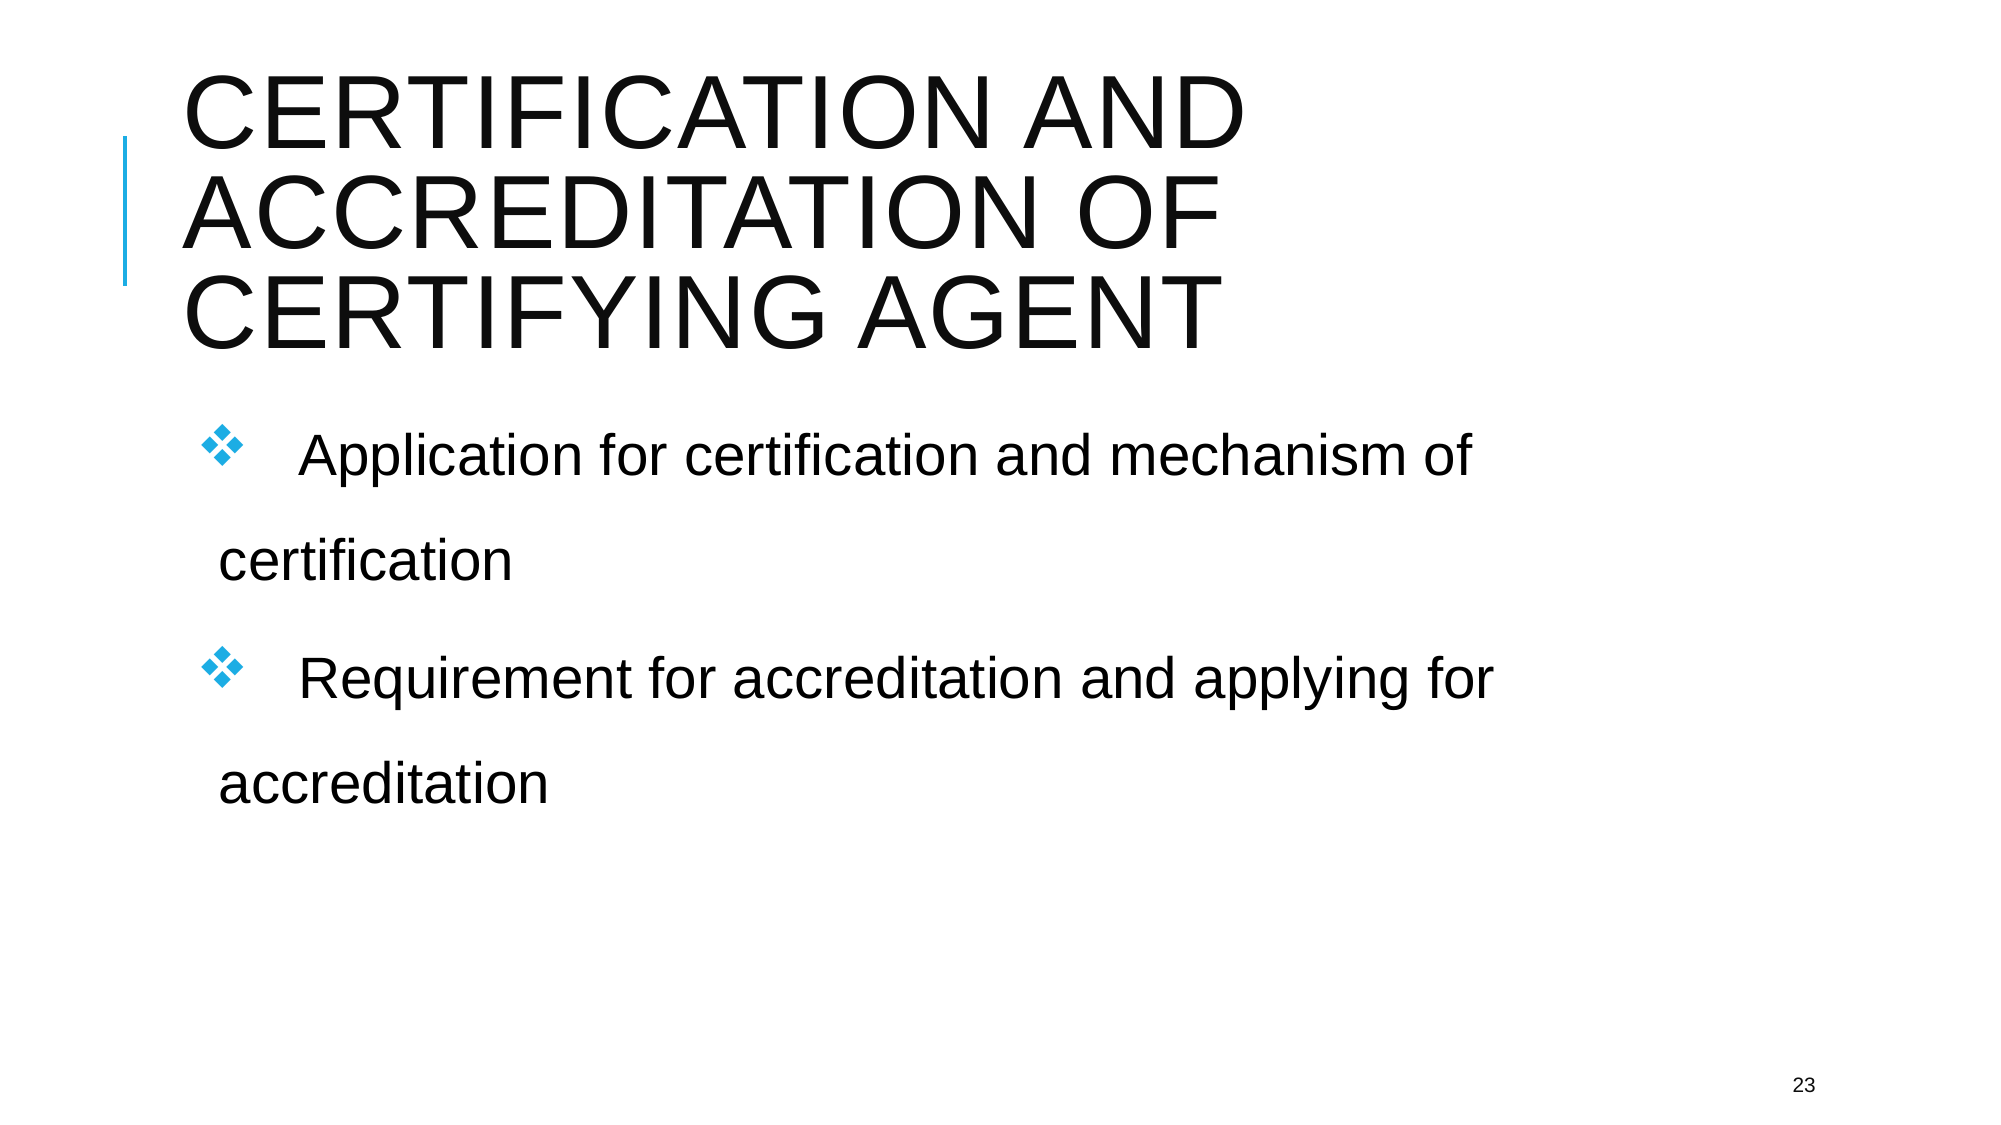

# Certification and accreditation of certifying agent
   Application for certification and mechanism of certification
   Requirement for accreditation and applying for accreditation

23